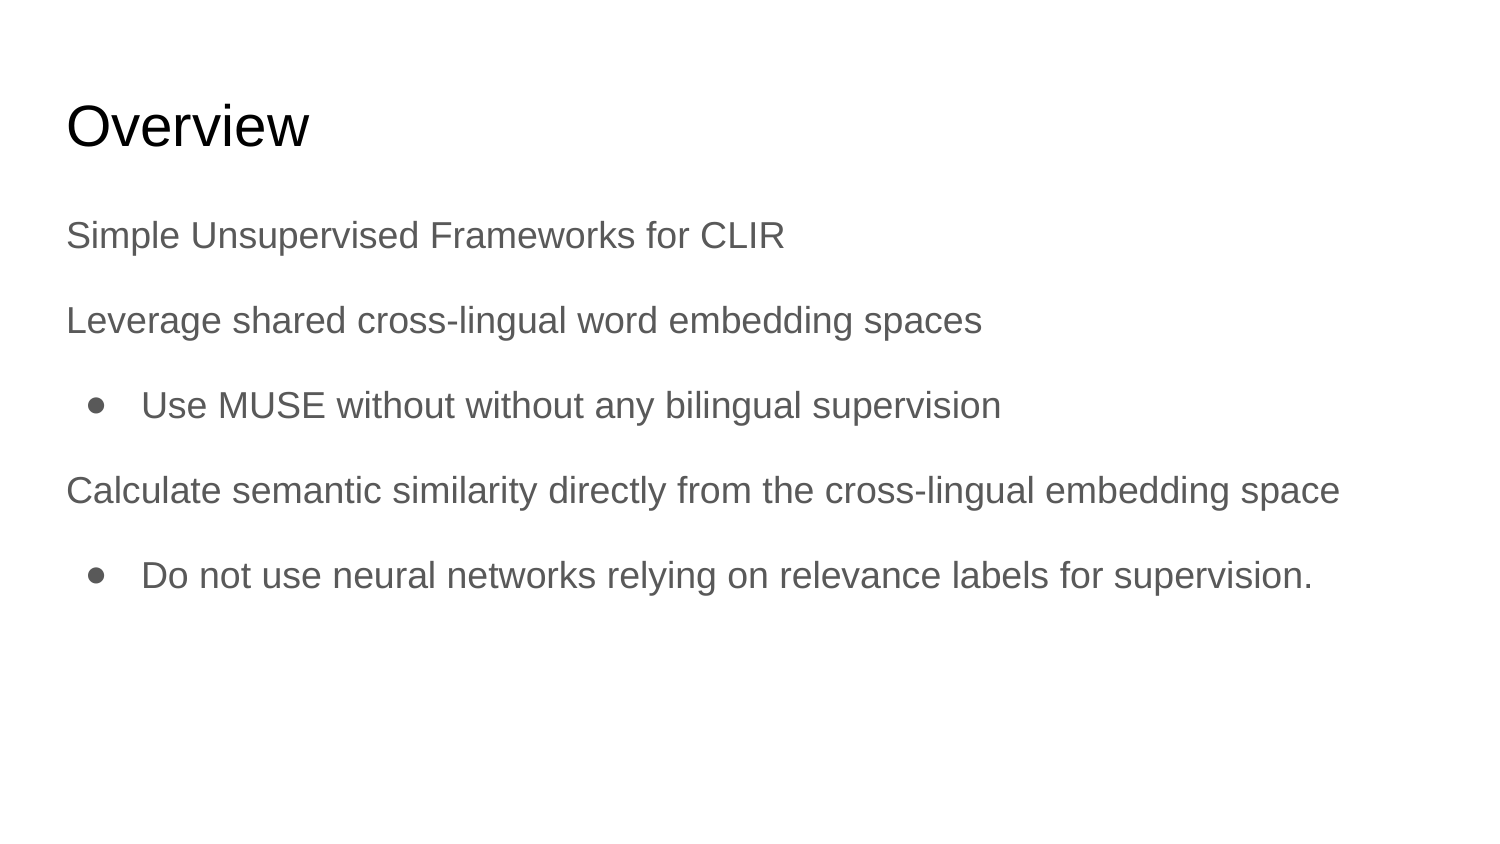

# Overview
Simple Unsupervised Frameworks for CLIR
Leverage shared cross-lingual word embedding spaces
Use MUSE without without any bilingual supervision
Calculate semantic similarity directly from the cross-lingual embedding space
Do not use neural networks relying on relevance labels for supervision.